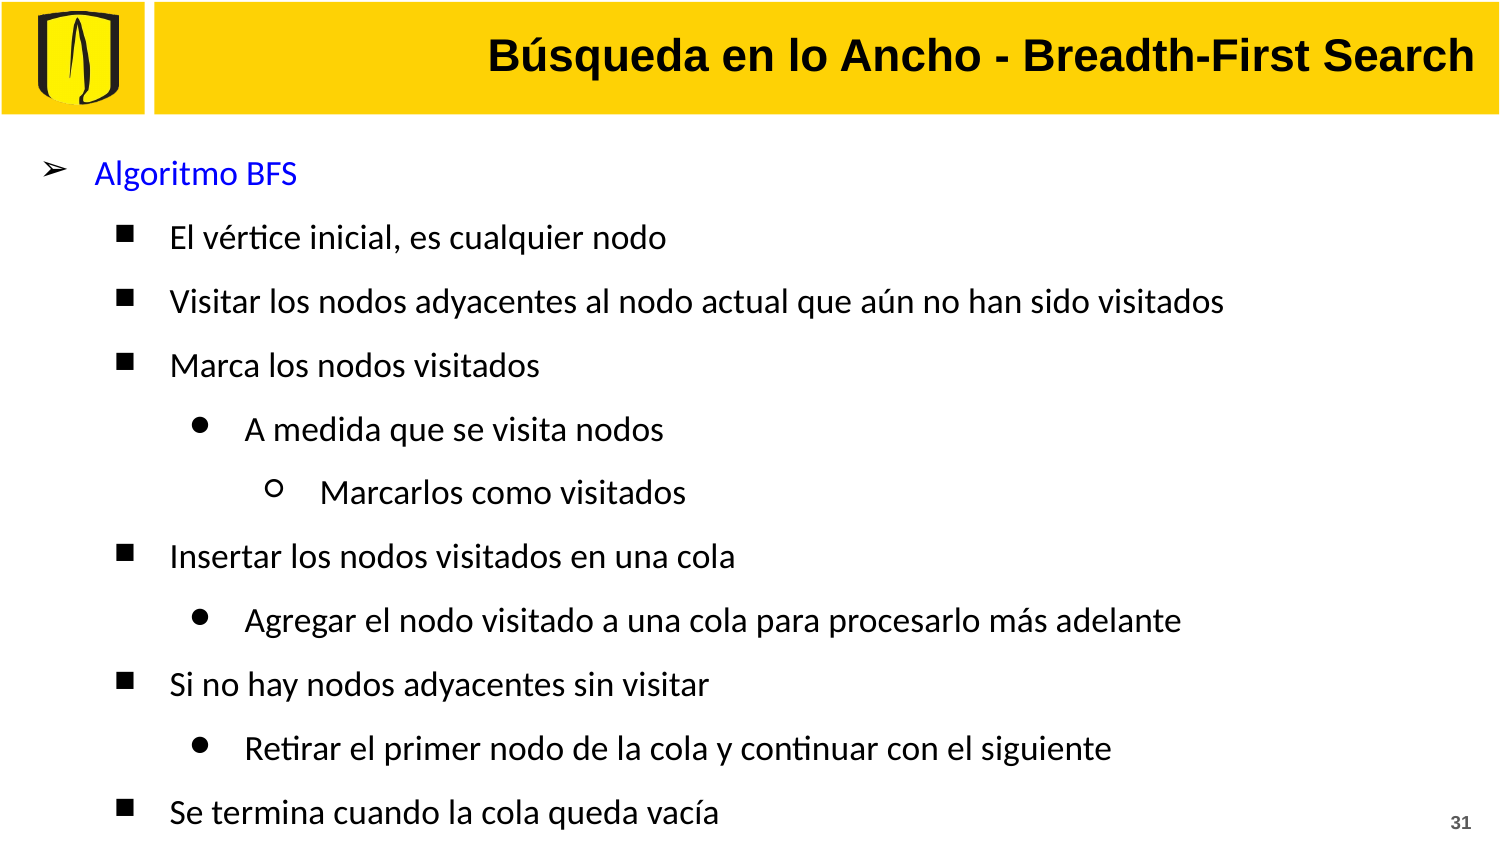

# Búsqueda en lo Ancho - Breadth-First Search
Algoritmo BFS
El vértice inicial, es cualquier nodo
Visitar los nodos adyacentes al nodo actual que aún no han sido visitados
Marca los nodos visitados
A medida que se visita nodos
Marcarlos como visitados
Insertar los nodos visitados en una cola
Agregar el nodo visitado a una cola para procesarlo más adelante
Si no hay nodos adyacentes sin visitar
Retirar el primer nodo de la cola y continuar con el siguiente
Se termina cuando la cola queda vacía
31